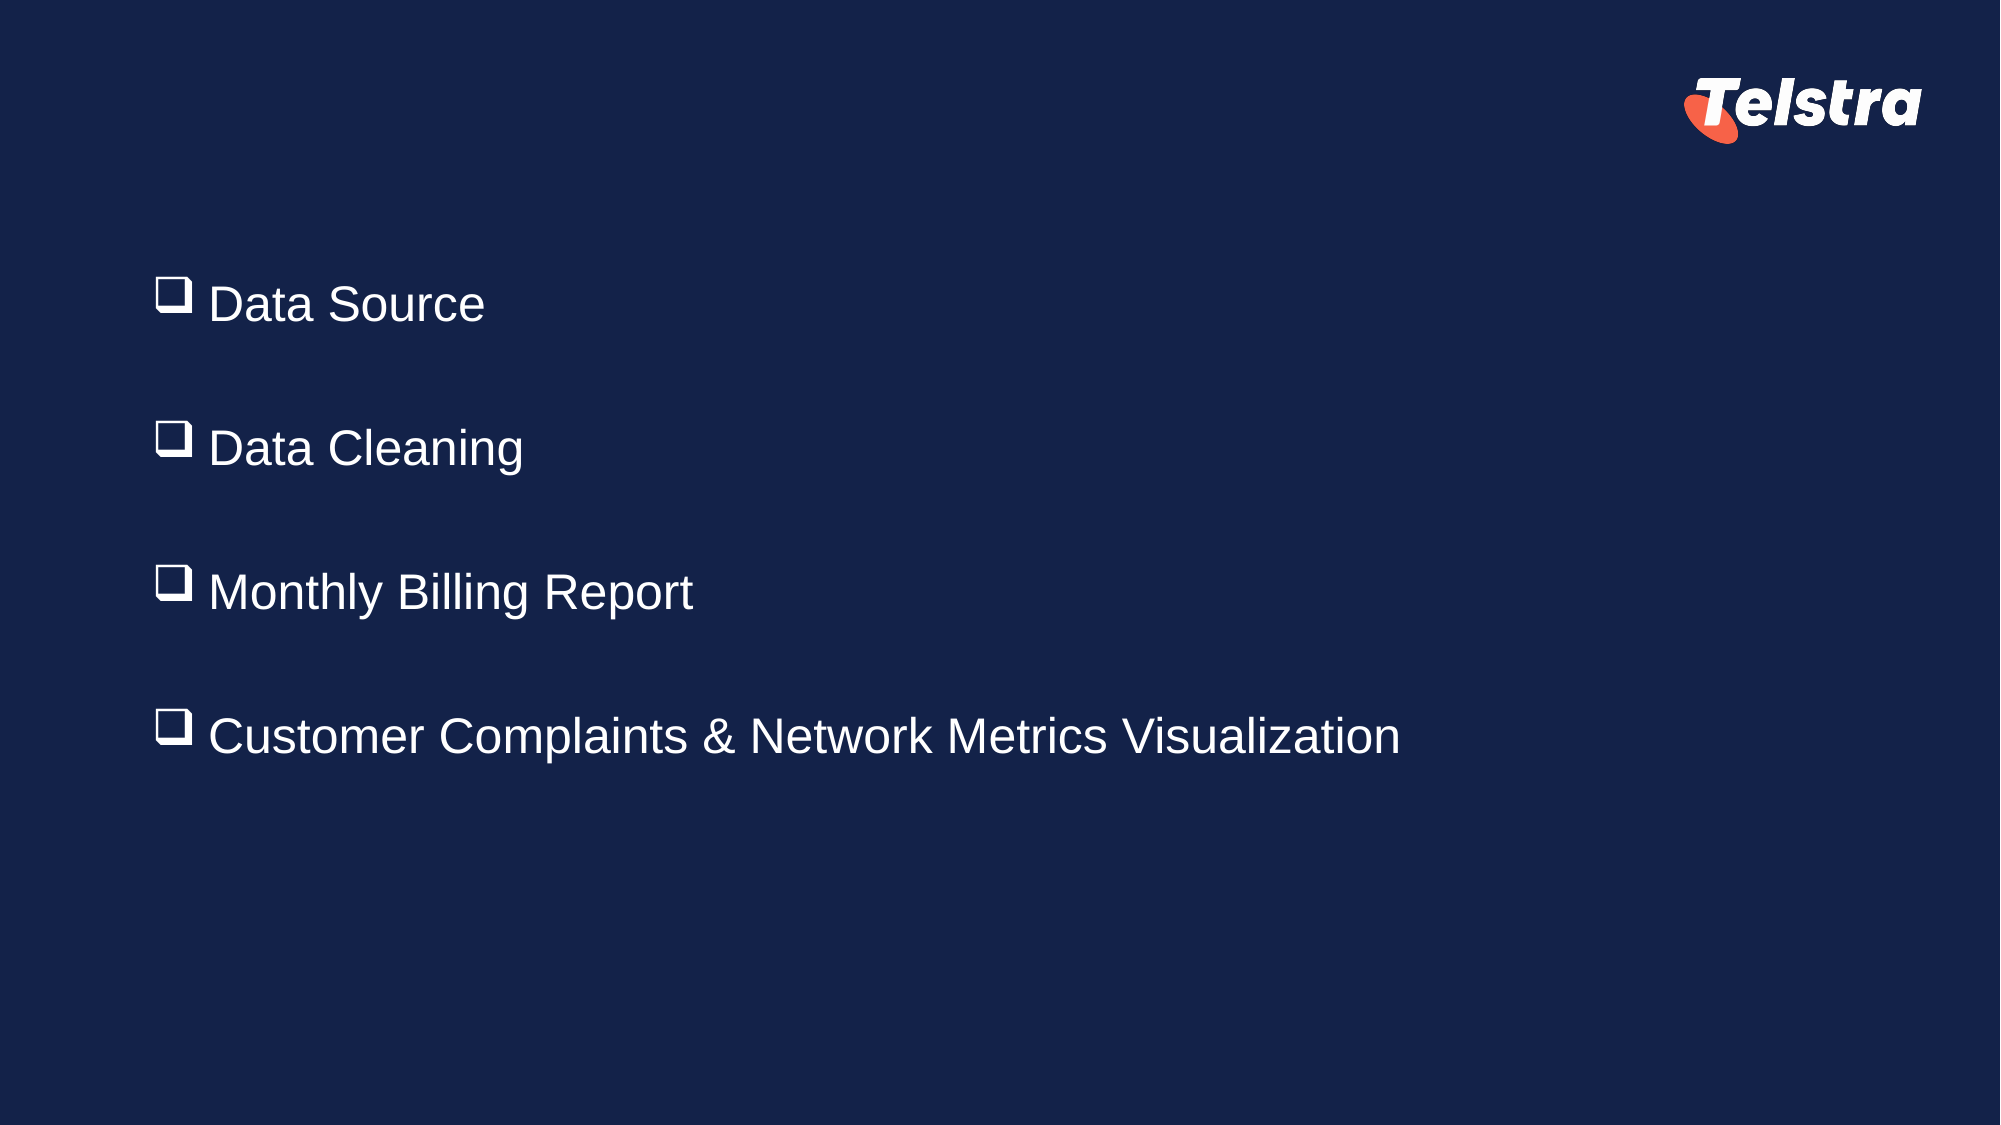

Data Source

Data Cleaning

Monthly Billing Report

Customer Complaints & Network Metrics Visualization